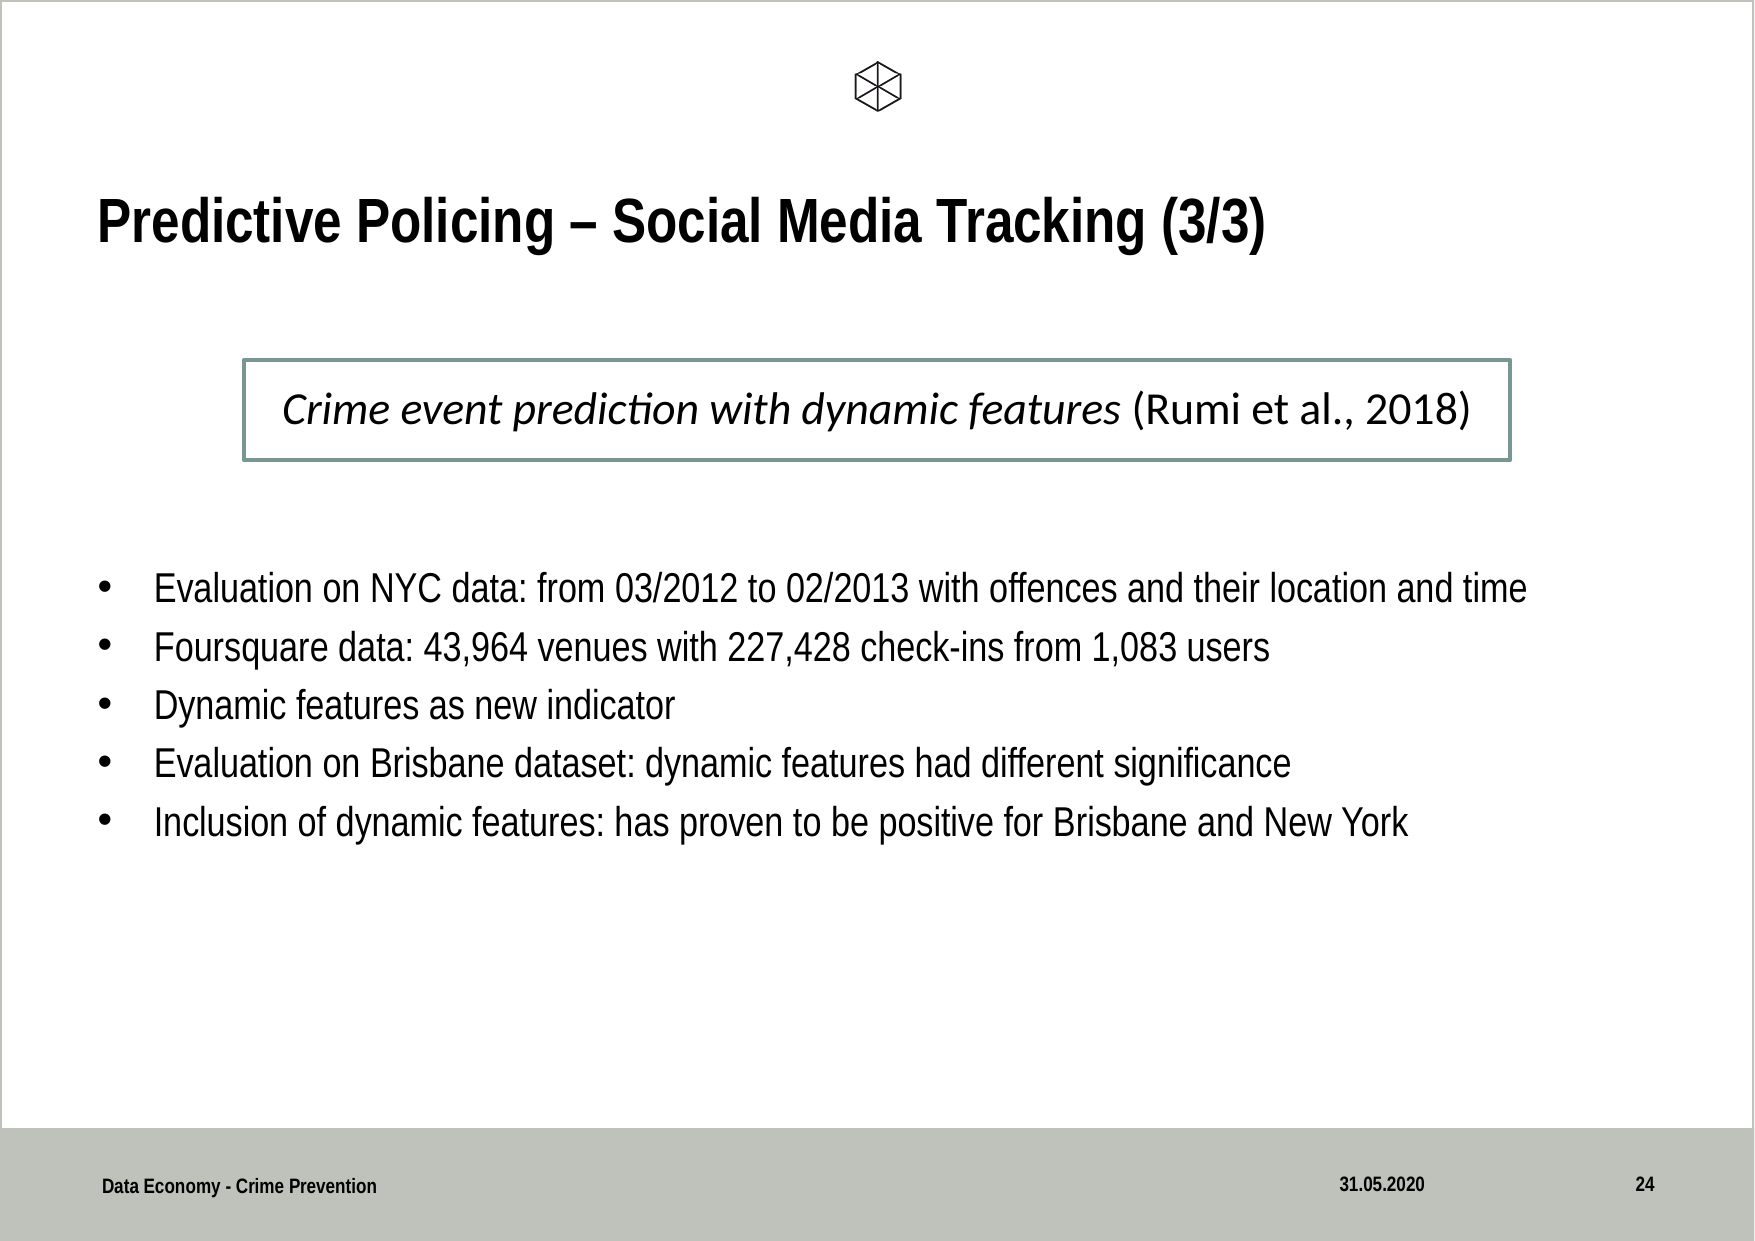

# Predictive Policing – Social Media Tracking (3/3)
Crime event prediction with dynamic features (Rumi et al., 2018)
Evaluation on NYC data: from 03/2012 to 02/2013 with offences and their location and time
Foursquare data: 43,964 venues with 227,428 check-ins from 1,083 users
Dynamic features as new indicator
Evaluation on Brisbane dataset: dynamic features had different significance
Inclusion of dynamic features: has proven to be positive for Brisbane and New York
31.05.2020
24
Data Economy - Crime Prevention